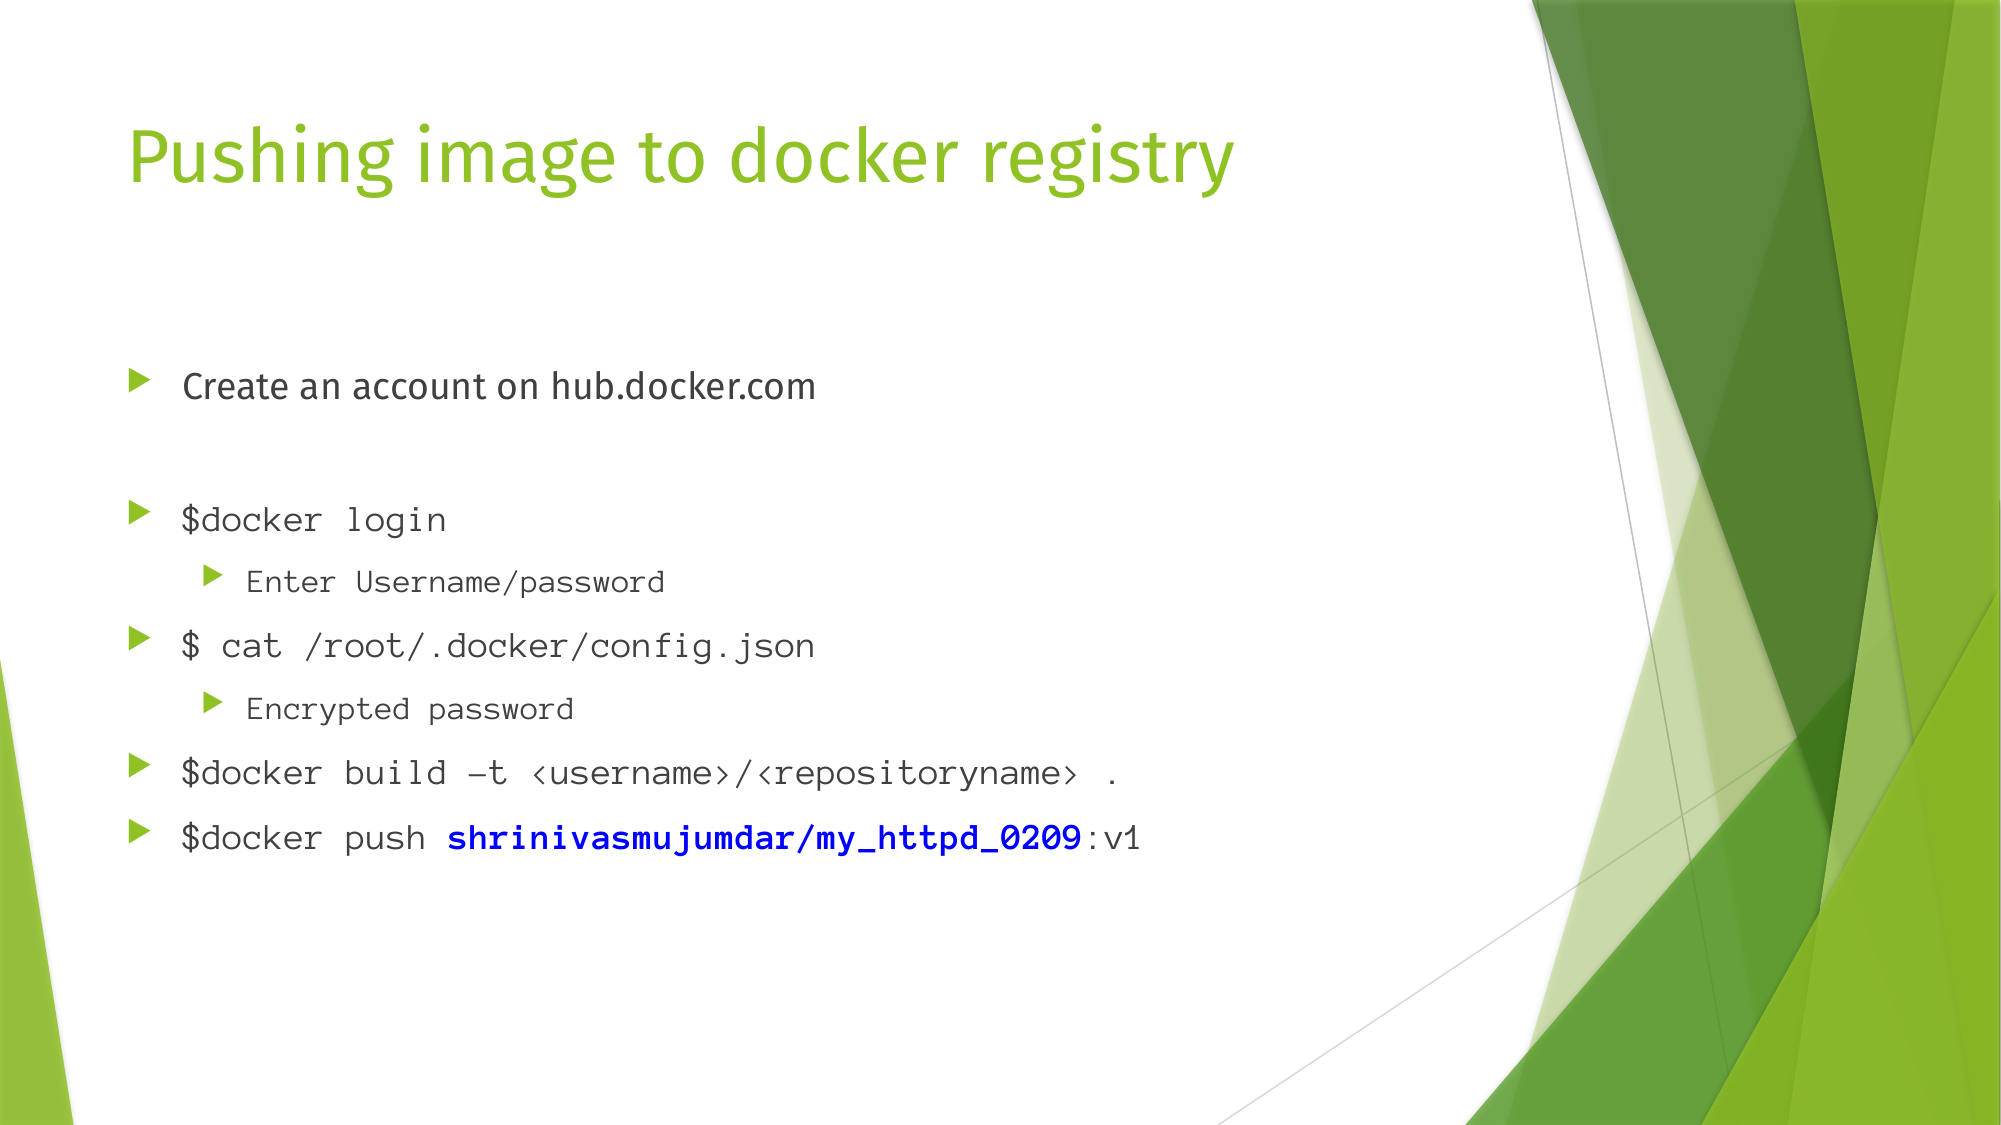

# Pushing image to docker registry
Create an account on hub.docker.com

$docker login
Enter Username/password
$ cat /root/.docker/config.json
Encrypted password
$docker build –t <username>/<repositoryname> .
$docker push shrinivasmujumdar/my_httpd_0209:v1